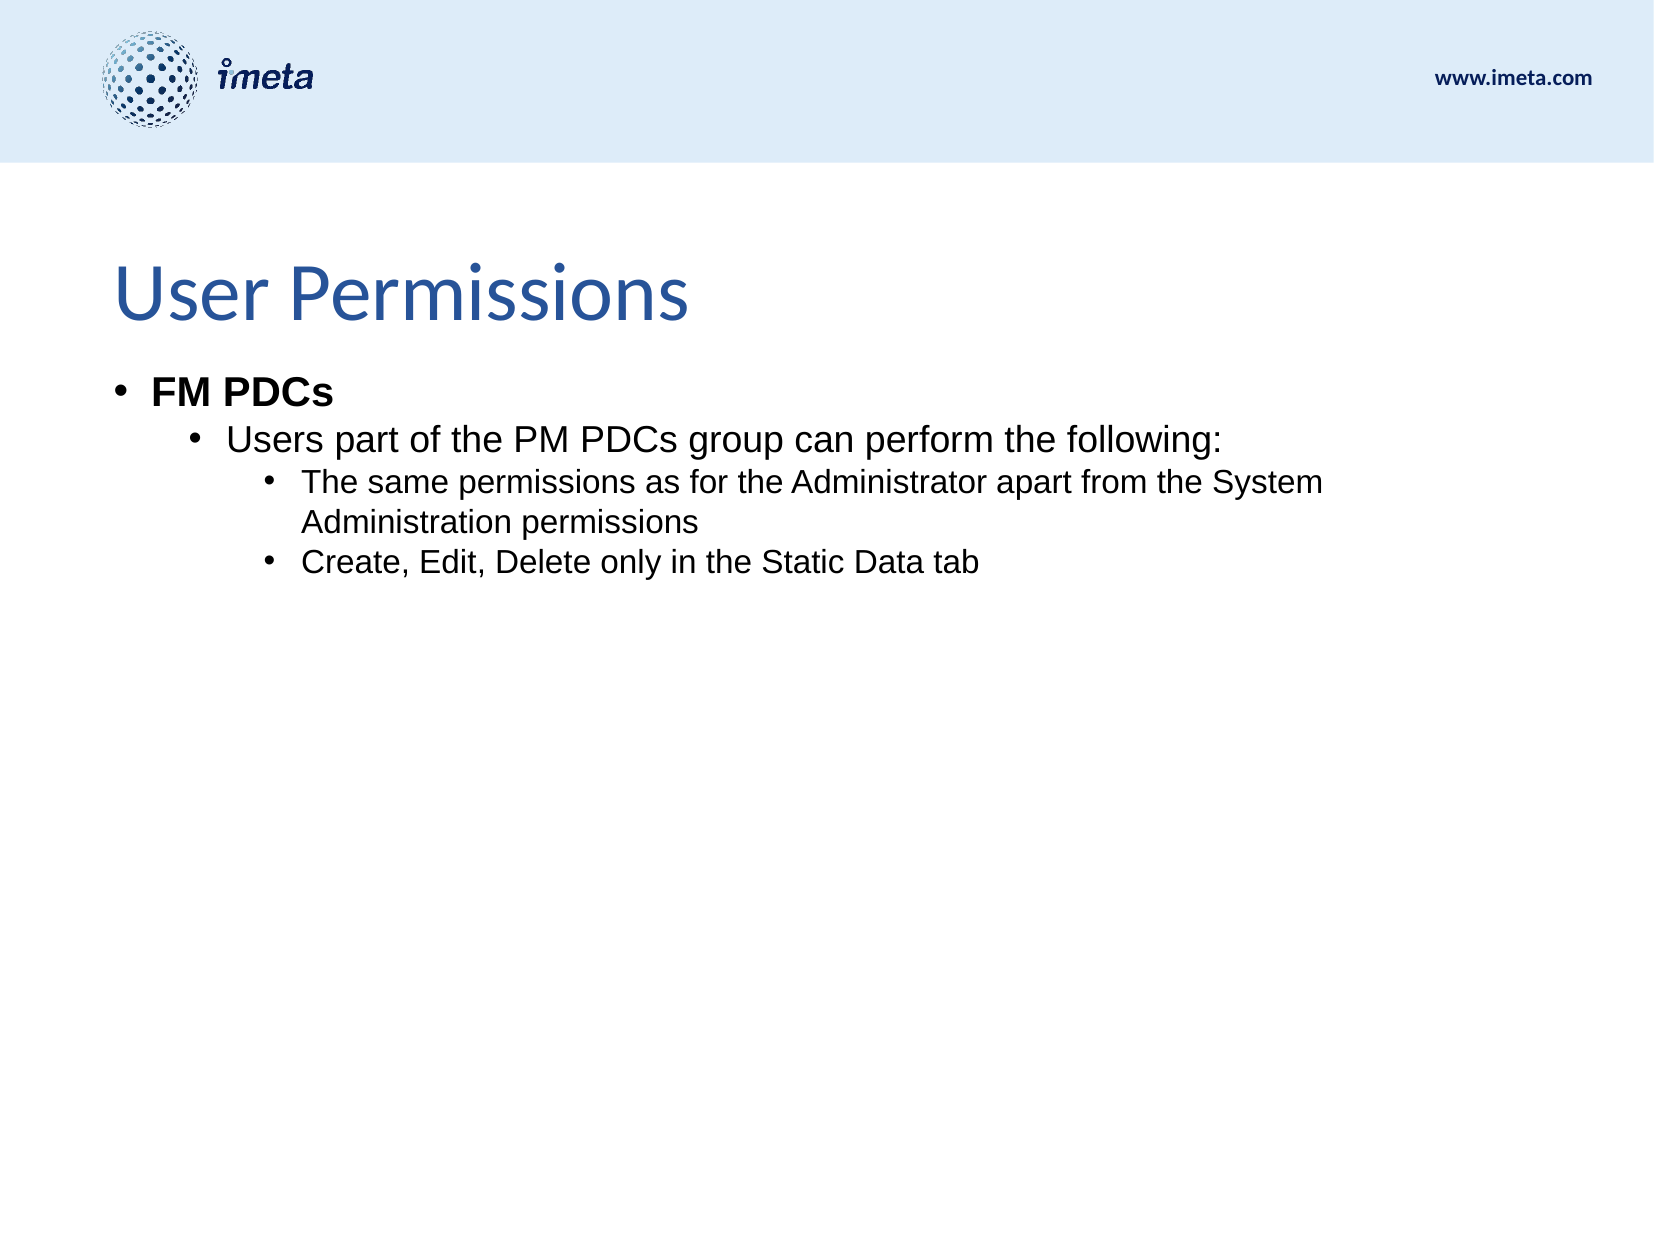

# User Permissions
FM PDCs
Users part of the PM PDCs group can perform the following:
The same permissions as for the Administrator apart from the System Administration permissions
Create, Edit, Delete only in the Static Data tab